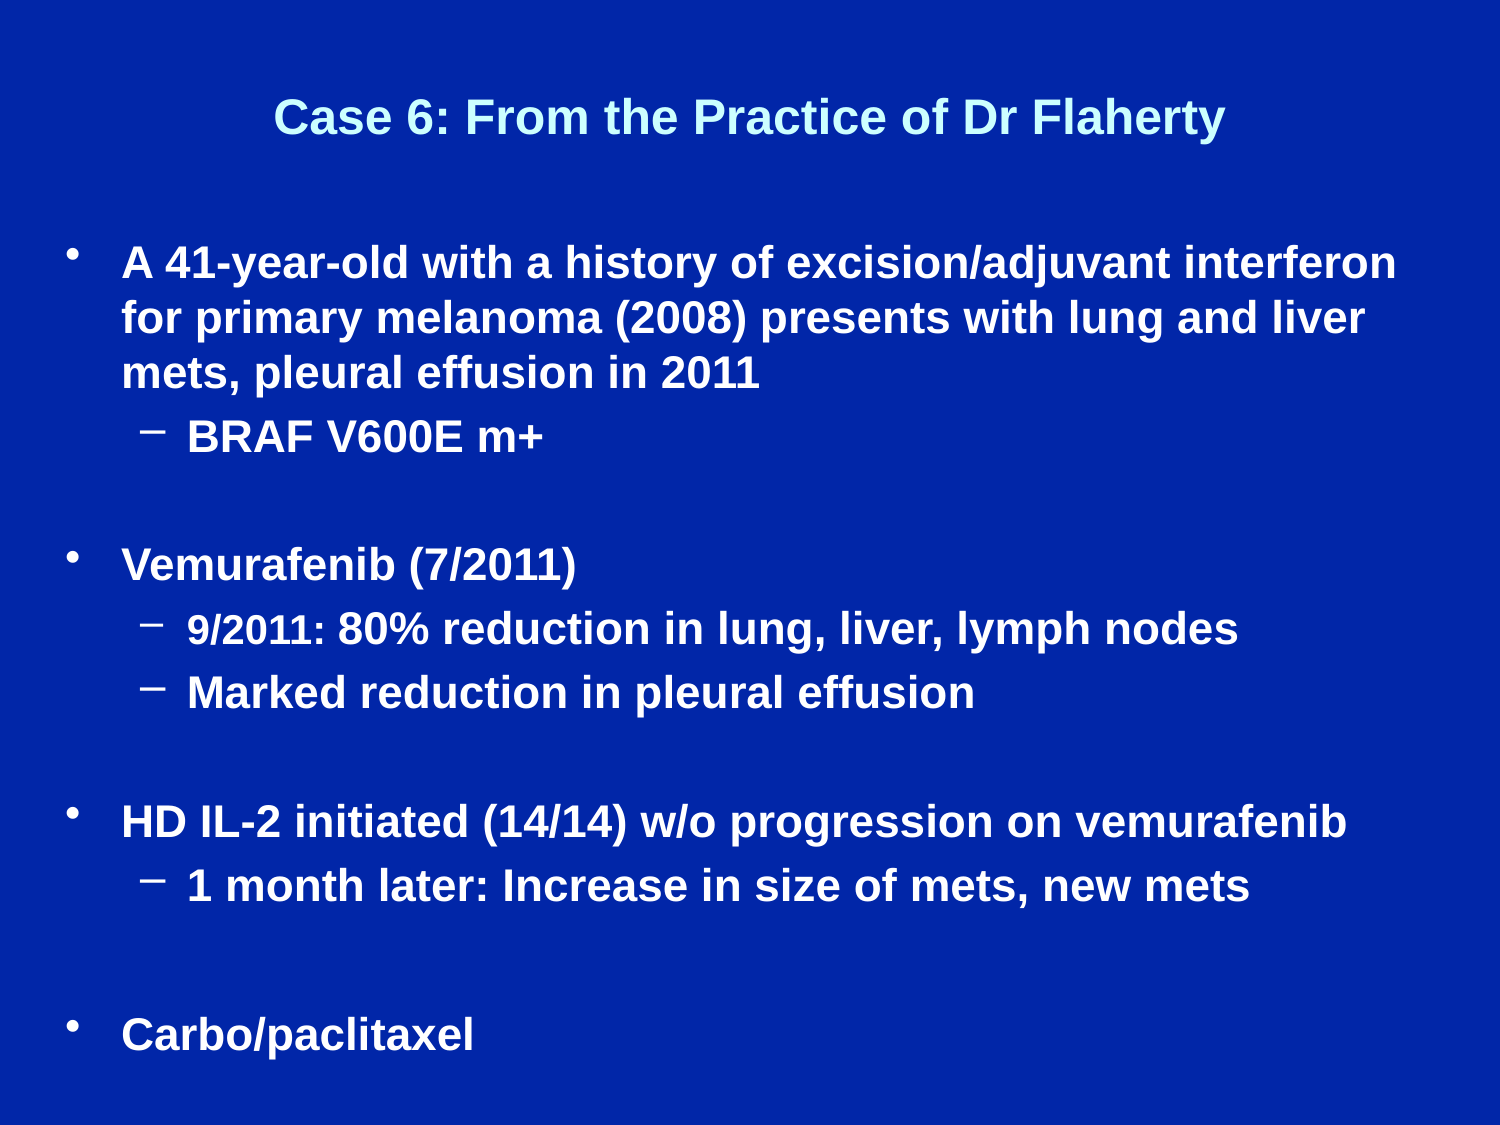

# Case 6: From the Practice of Dr Flaherty
A 41-year-old with a history of excision/adjuvant interferon for primary melanoma (2008) presents with lung and liver mets, pleural effusion in 2011
BRAF V600E m+

Vemurafenib (7/2011)
9/2011: 80% reduction in lung, liver, lymph nodes
Marked reduction in pleural effusion

HD IL-2 initiated (14/14) w/o progression on vemurafenib
1 month later: Increase in size of mets, new mets

Carbo/paclitaxel